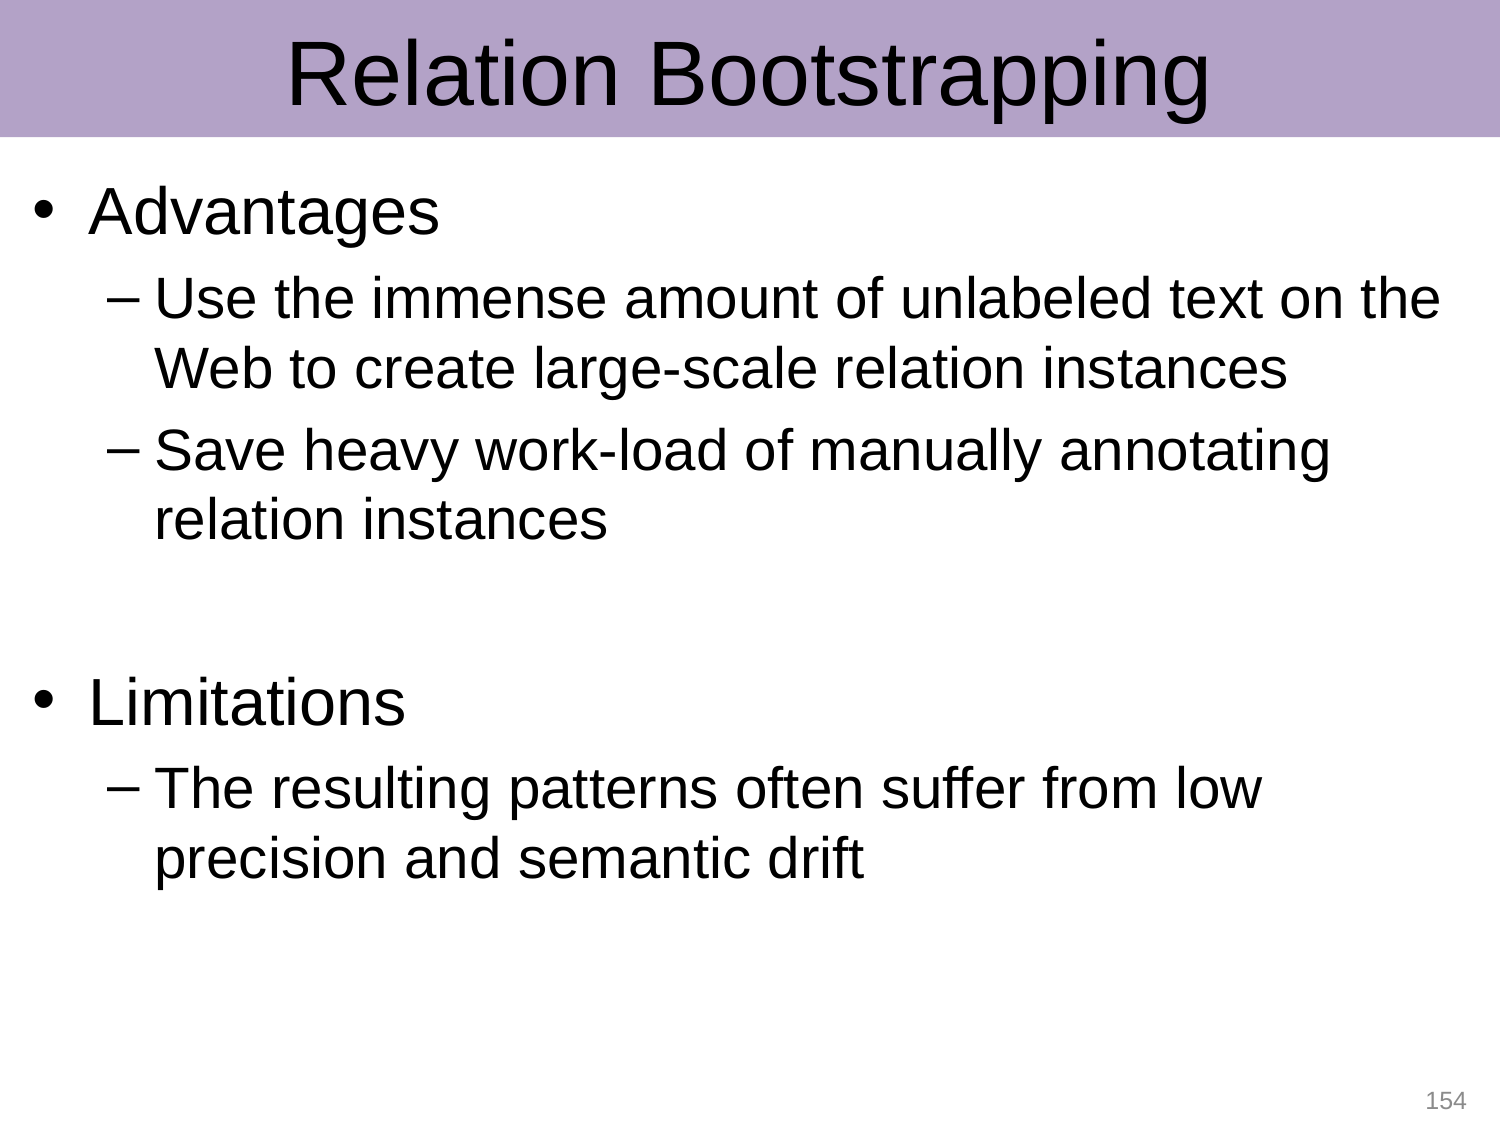

# Relation Bootstrapping
Advantages
Use the immense amount of unlabeled text on the Web to create large-scale relation instances
Save heavy work-load of manually annotating relation instances

Limitations
The resulting patterns often suffer from low precision and semantic drift

154